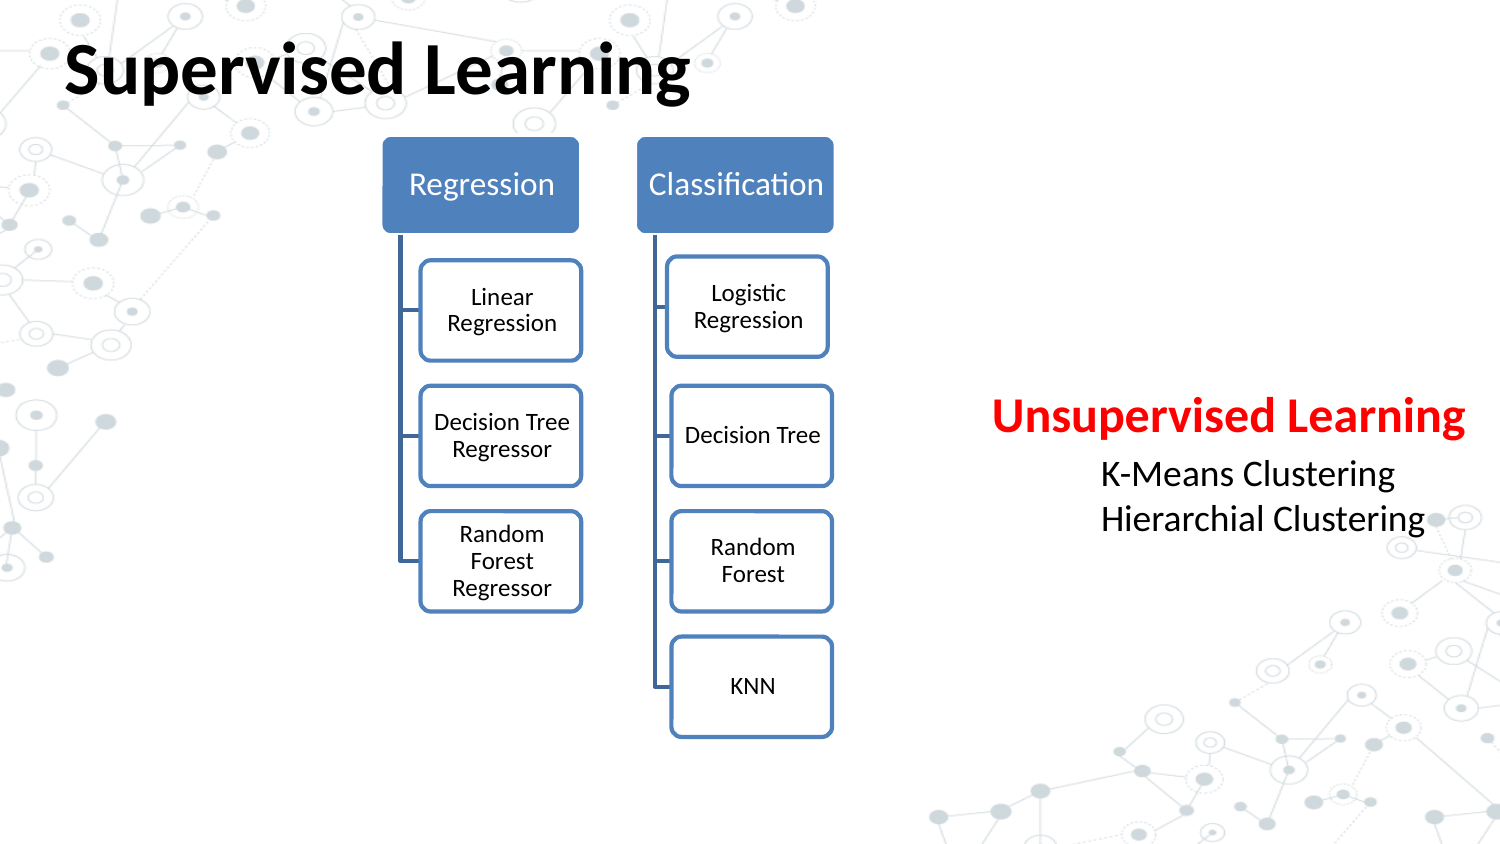

# Supervised Learning
Regression
Linear Regression
Decision Tree Regressor
Random Forest Regressor
Classification
Logistic Regression
Decision Tree
Random Forest
KNN
Unsupervised Learning
K-Means Clustering
Hierarchial Clustering